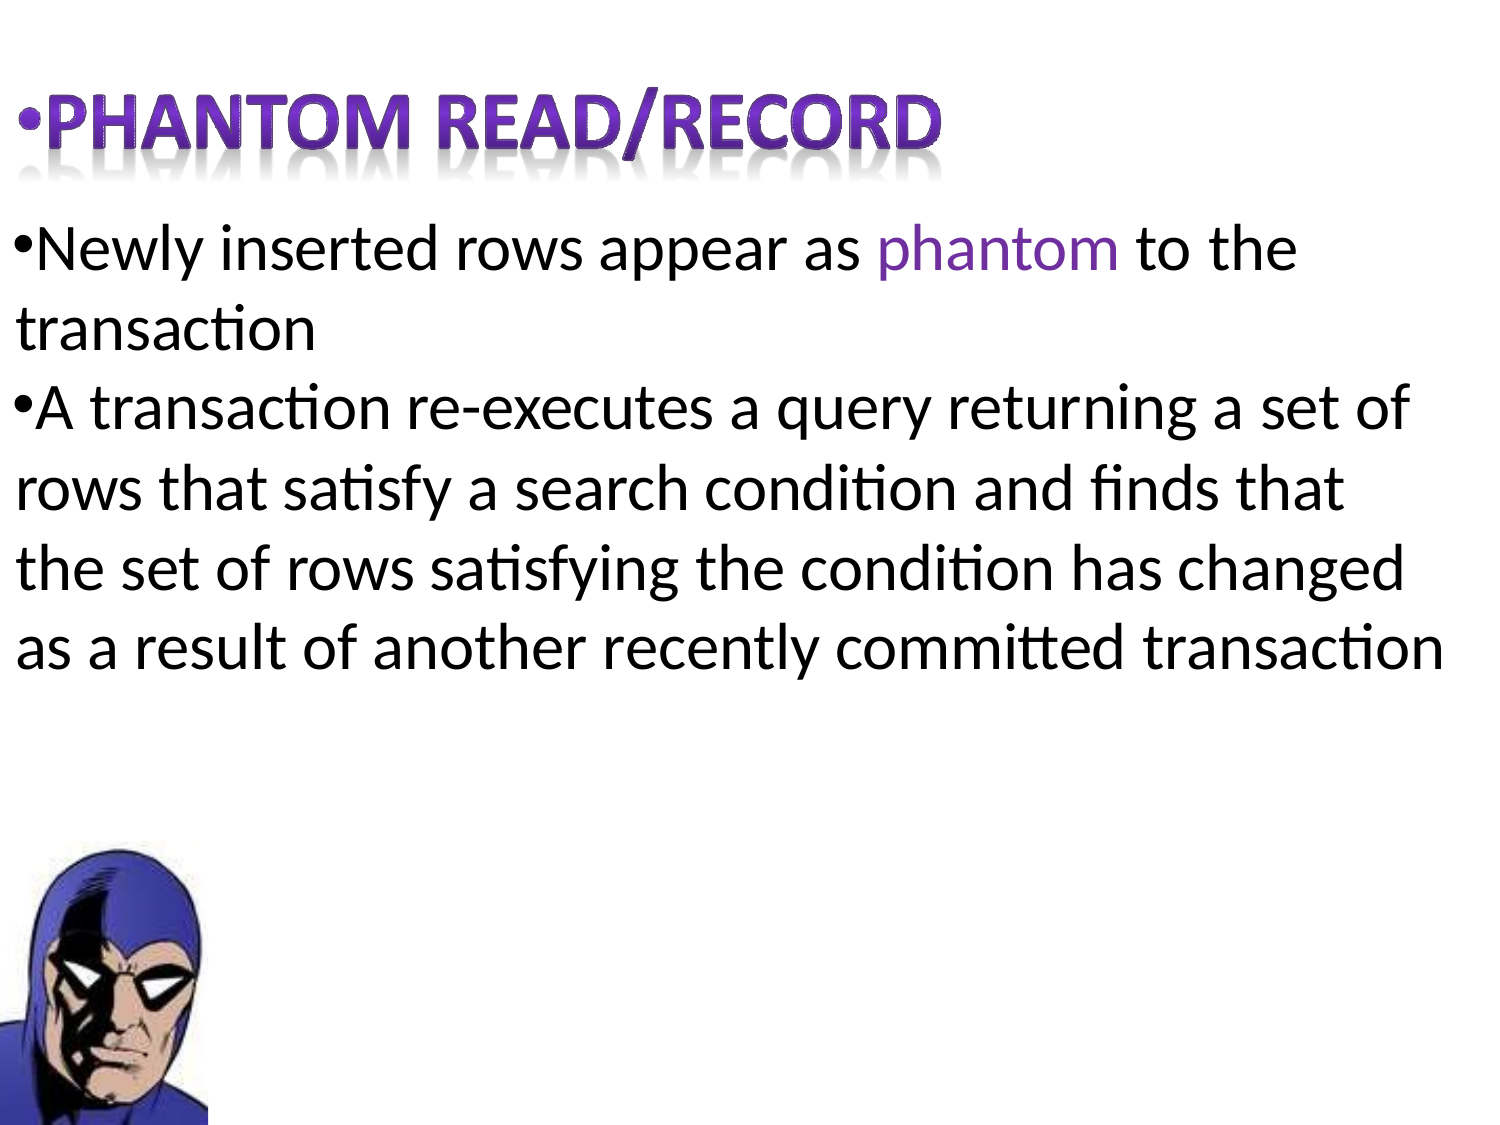

Newly inserted rows appear as phantom to the
transaction
A transaction re-executes a query returning a set of  rows that satisfy a search condition and finds that  the set of rows satisfying the condition has changed  as a result of another recently committed transaction